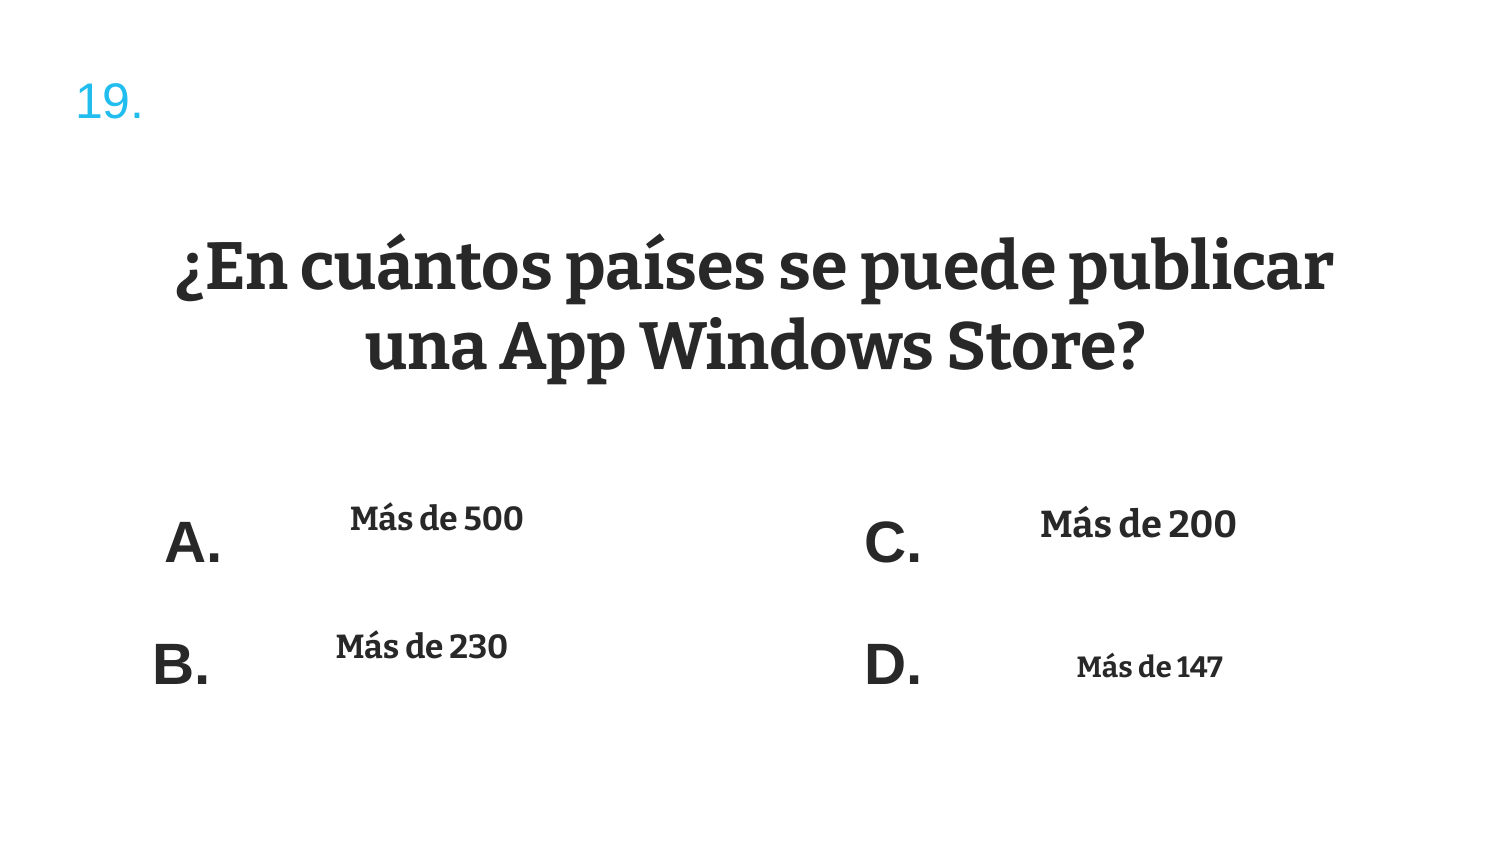

19.
¿En cuántos países se puede publicar una App Windows Store?
Más de 500
Más de 200
A.
C.

Más de 230

B.

D.

Más de 147